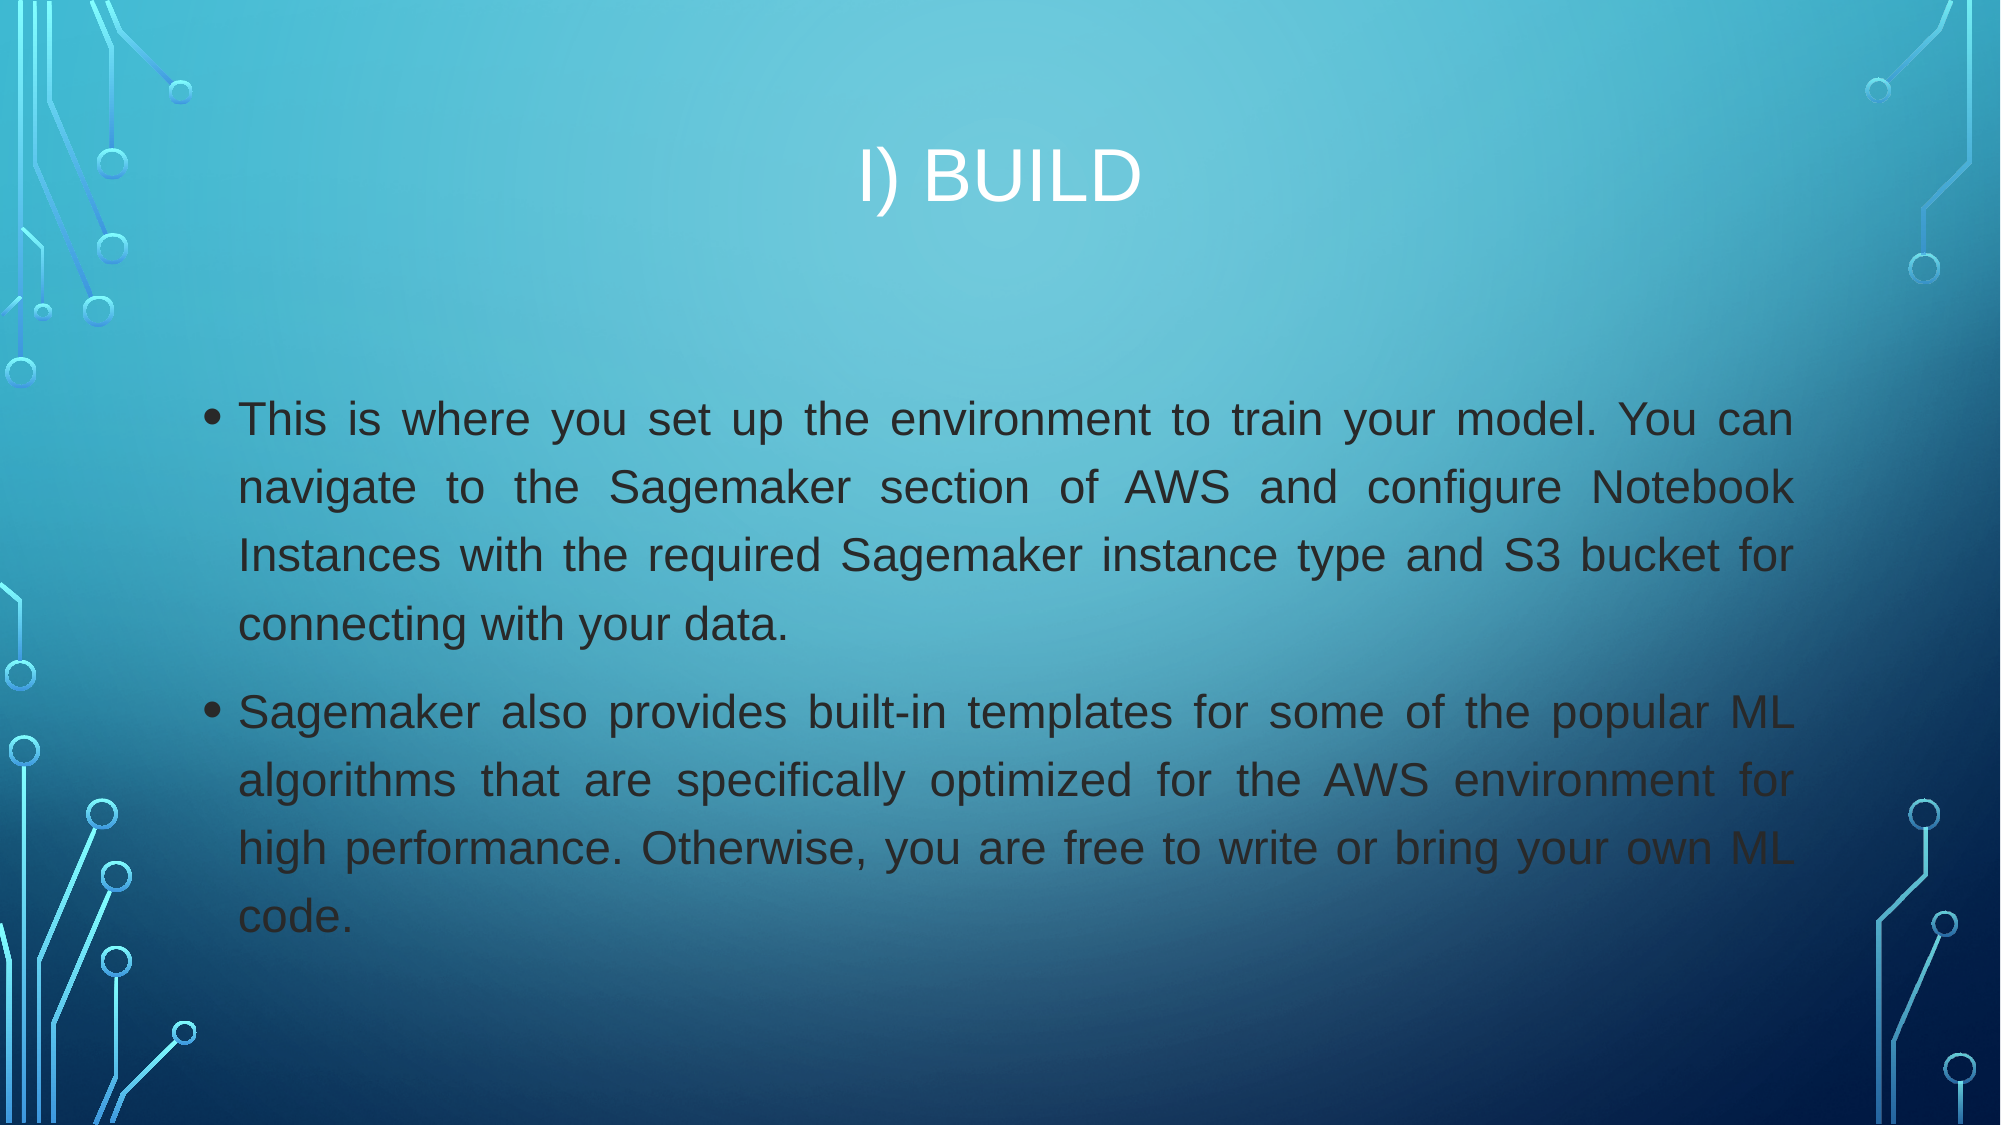

# i) Build
This is where you set up the environment to train your model. You can navigate to the Sagemaker section of AWS and configure Notebook Instances with the required Sagemaker instance type and S3 bucket for connecting with your data.
Sagemaker also provides built-in templates for some of the popular ML algorithms that are specifically optimized for the AWS environment for high performance. Otherwise, you are free to write or bring your own ML code.